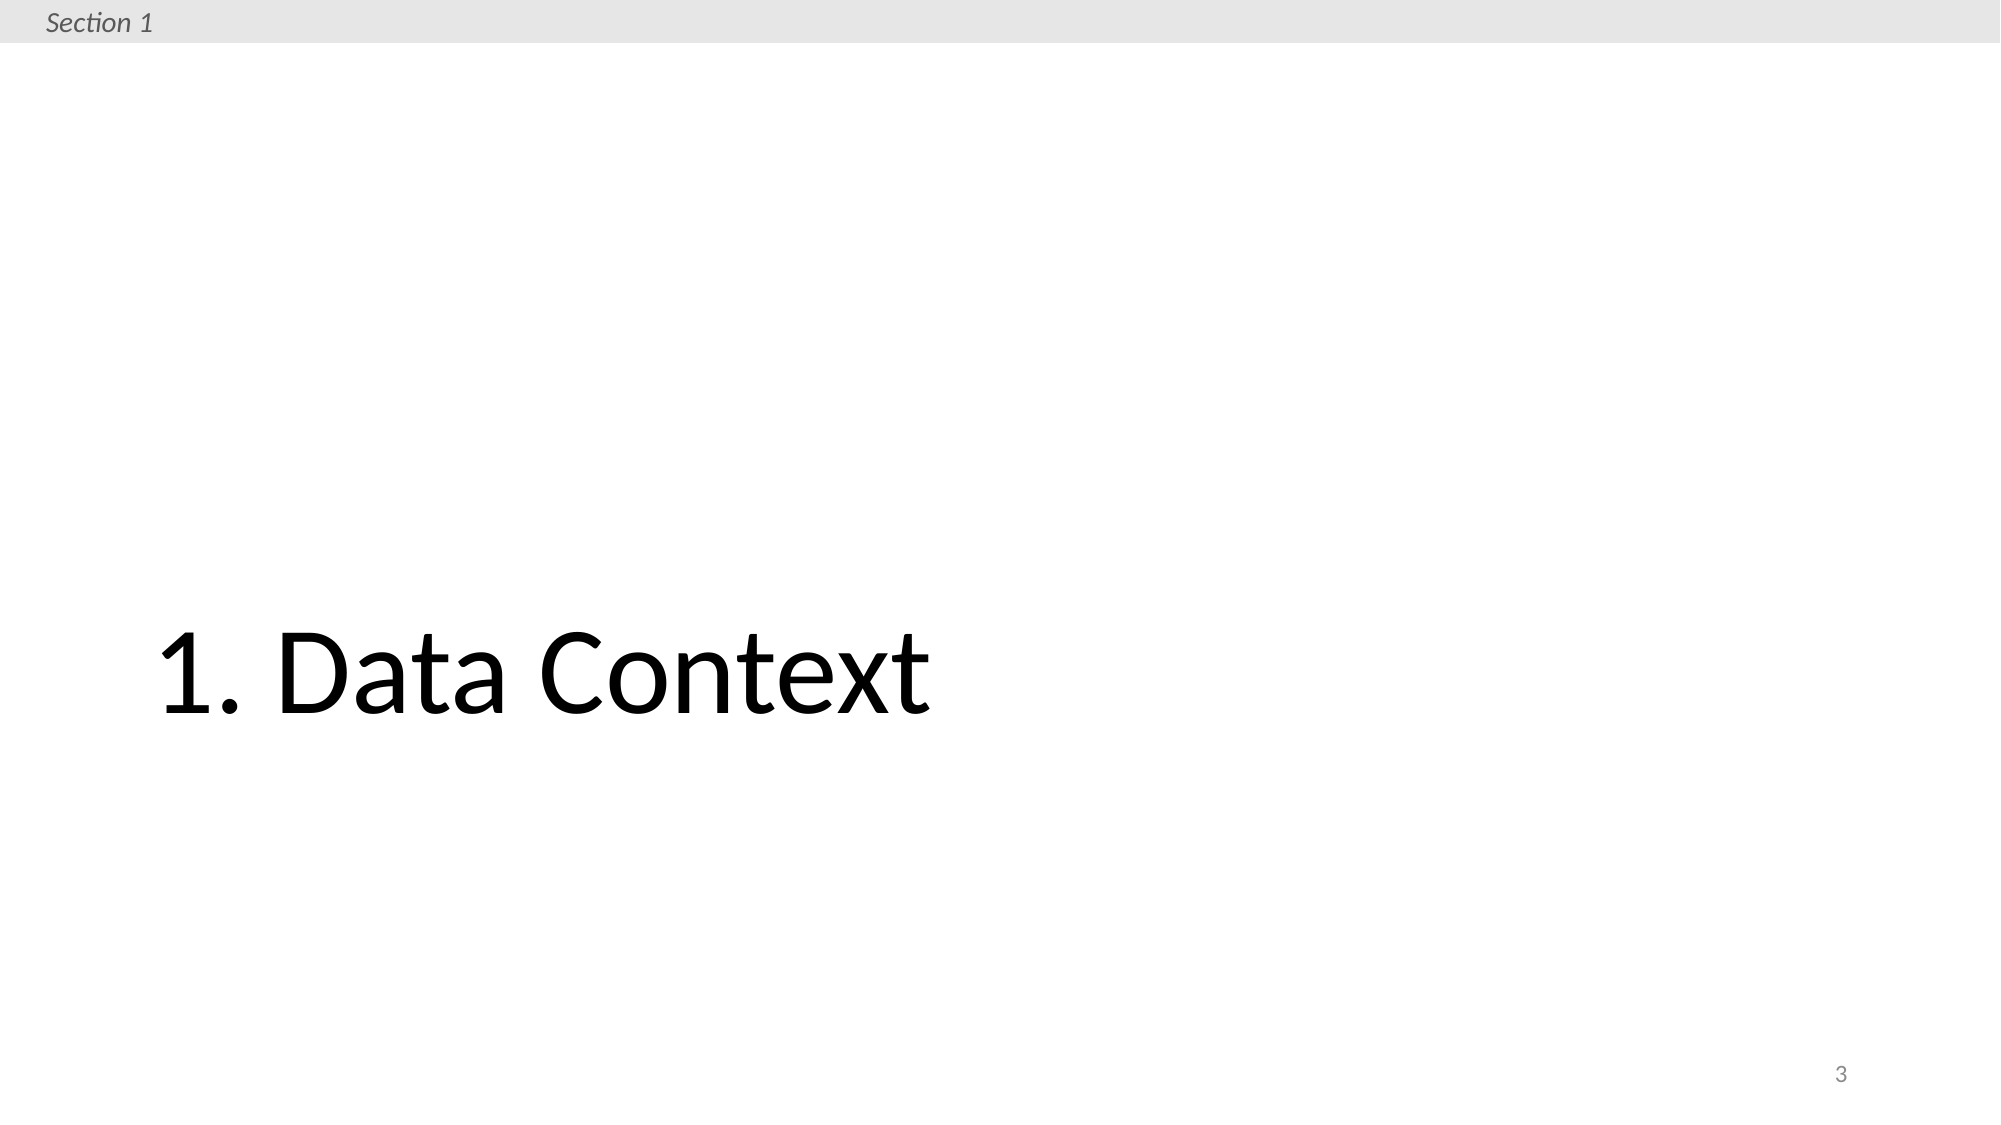

Section 1
# 1. Data Context
3